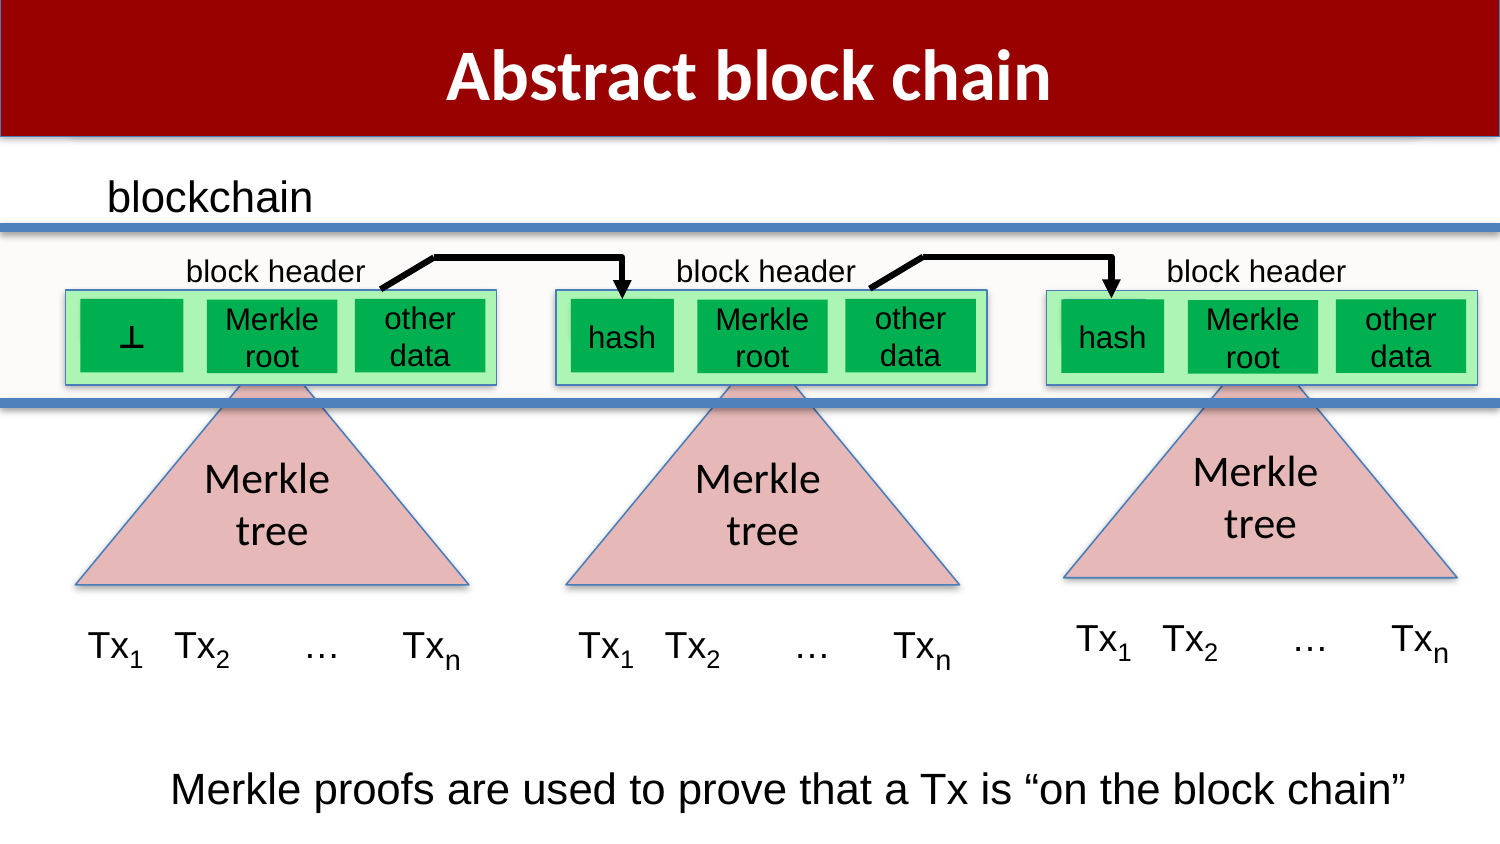

# Abstract block chain
blockchain

block header

⊥
other
data

Merkle
root
block header

hash
other
data

Merkle
root
block header

hash
other
data

Merkle
root
Merkle
tree
Tx1   Tx2       …      Txn
Merkle
tree
Tx1   Tx2       …      Txn
Merkle
tree
Tx1   Tx2       …      Txn
Merkle proofs are used to prove that a Tx is “on the block chain”